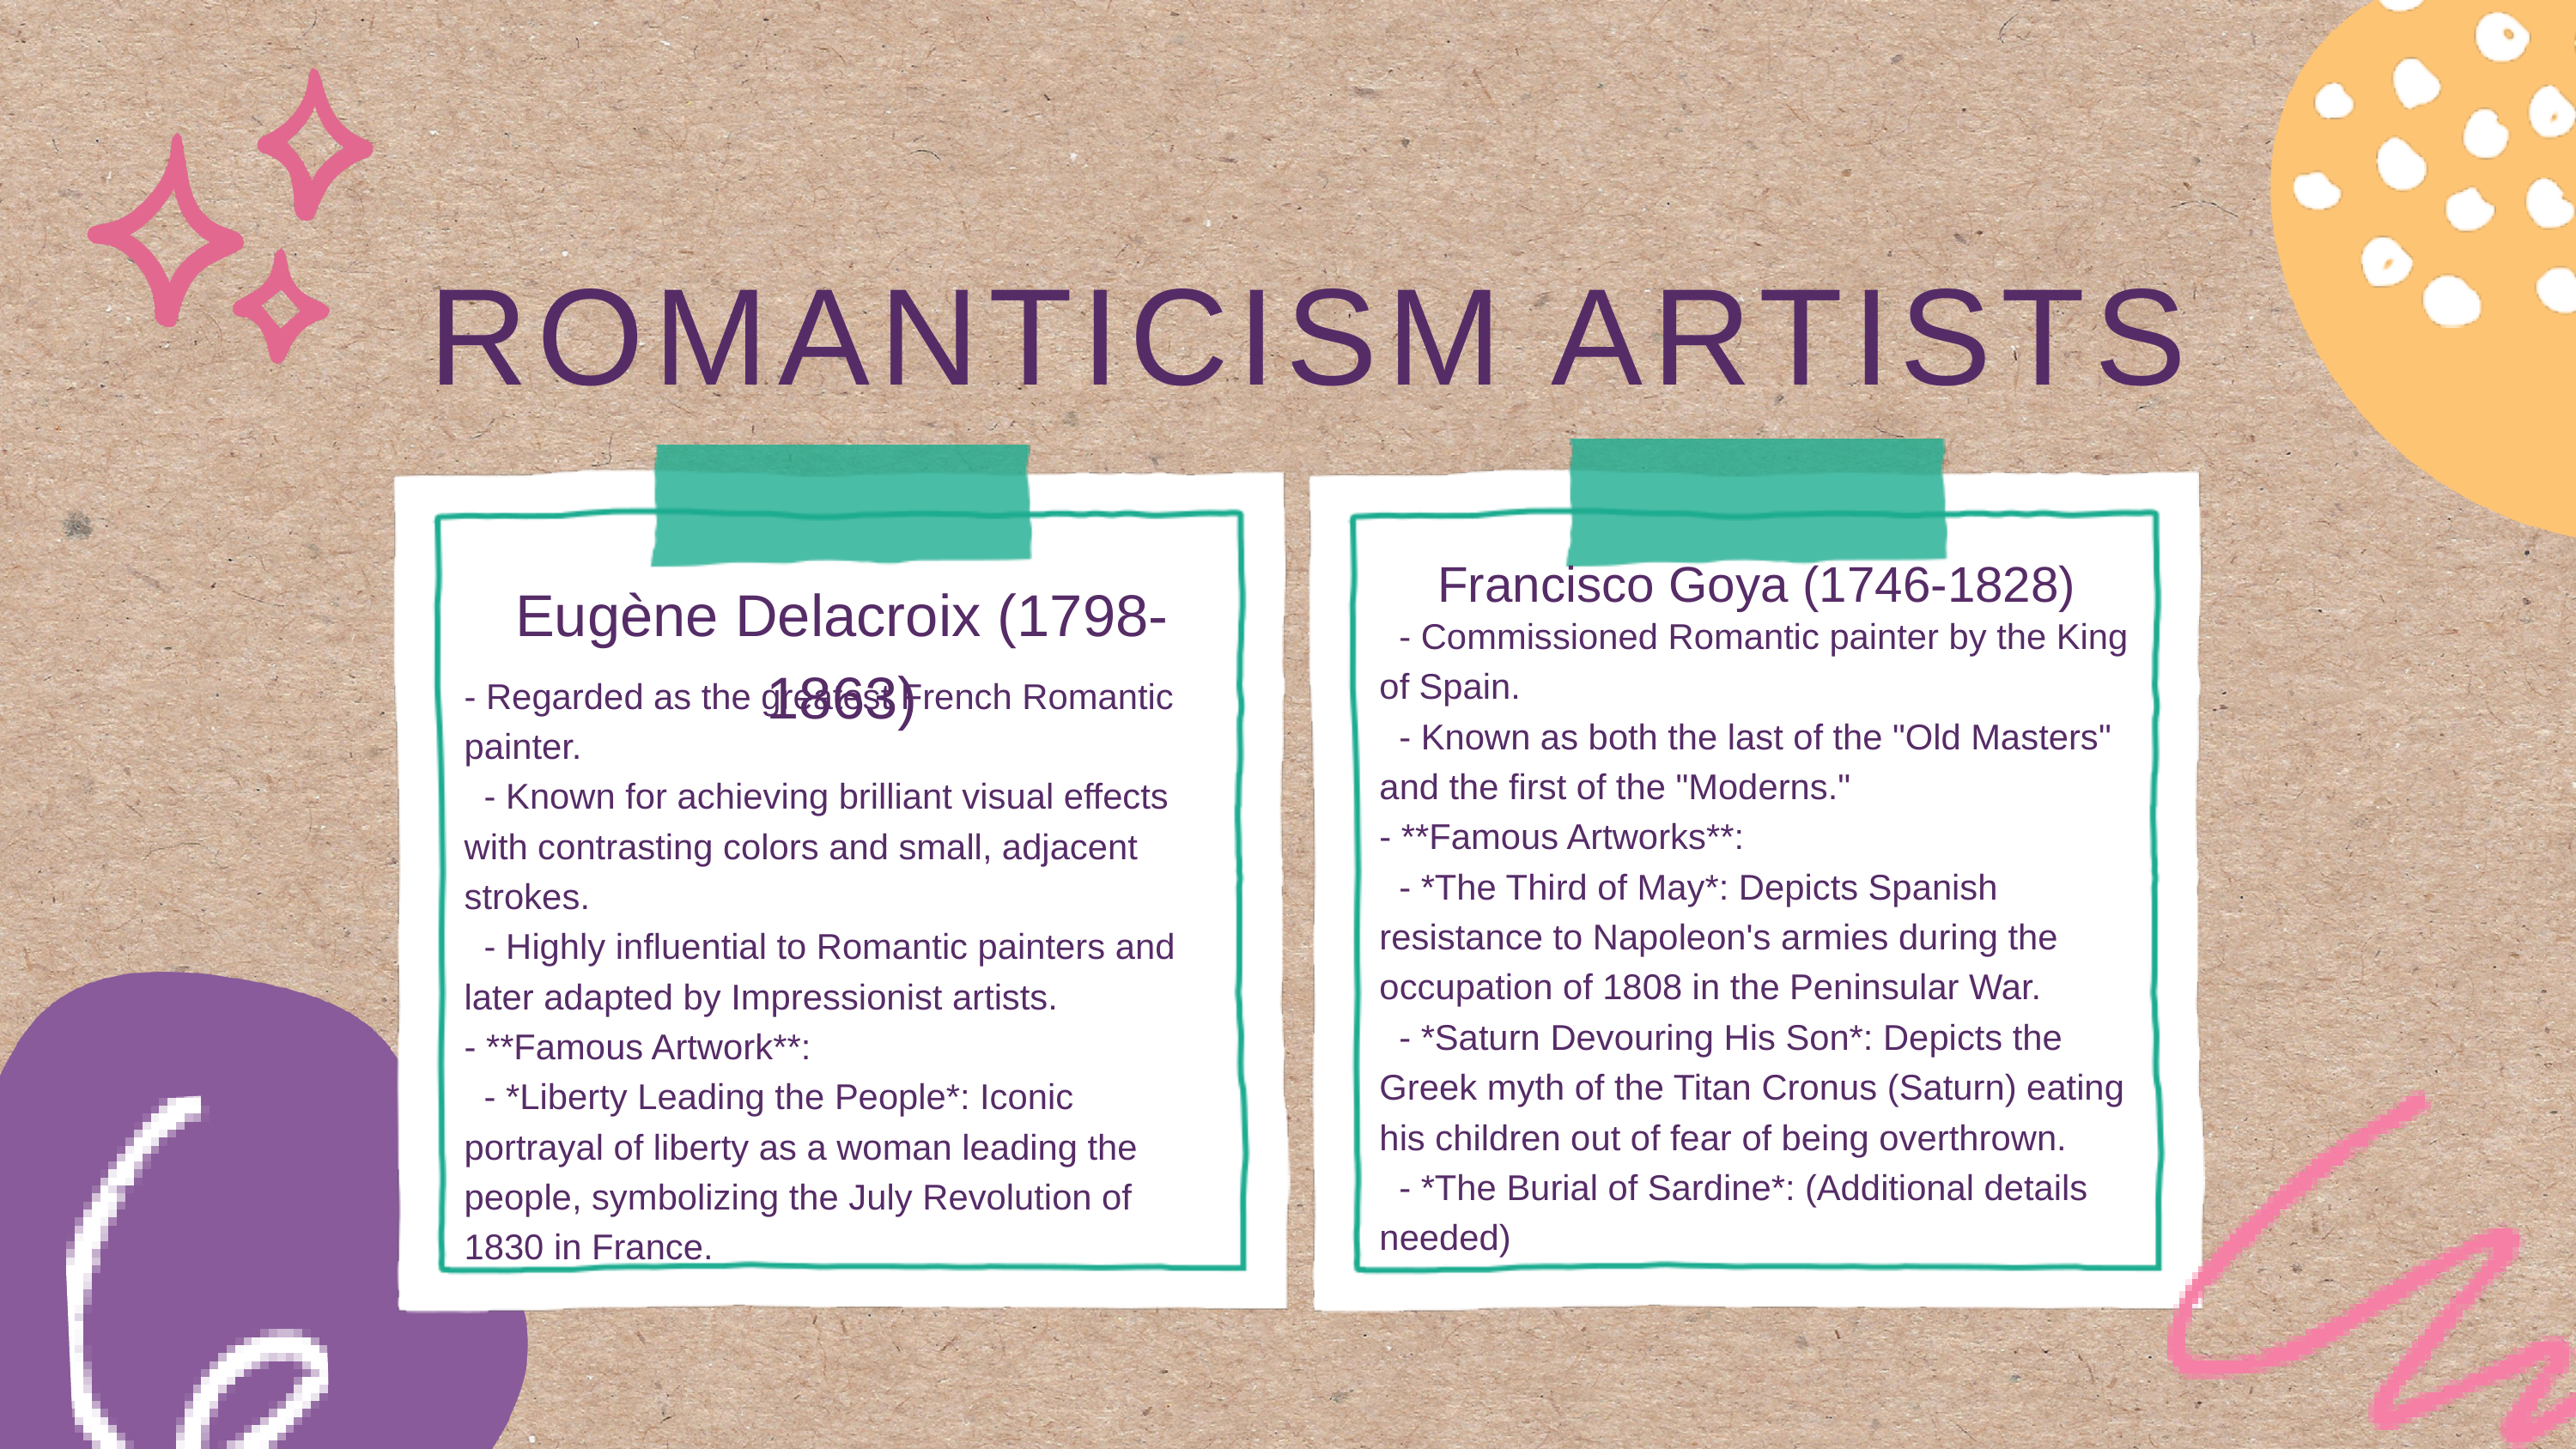

ROMANTICISM ARTISTS

Francisco Goya (1746-1828)
Eugène Delacroix (1798-1863)
  - Commissioned Romantic painter by the King of Spain.
  - Known as both the last of the "Old Masters" and the first of the "Moderns."
- **Famous Artworks**:
  - *The Third of May*: Depicts Spanish resistance to Napoleon's armies during the occupation of 1808 in the Peninsular War.
  - *Saturn Devouring His Son*: Depicts the Greek myth of the Titan Cronus (Saturn) eating his children out of fear of being overthrown.
  - *The Burial of Sardine*: (Additional details needed)
- Regarded as the greatest French Romantic painter.
  - Known for achieving brilliant visual effects with contrasting colors and small, adjacent strokes.
  - Highly influential to Romantic painters and later adapted by Impressionist artists.
- **Famous Artwork**:
  - *Liberty Leading the People*: Iconic portrayal of liberty as a woman leading the people, symbolizing the July Revolution of 1830 in France.